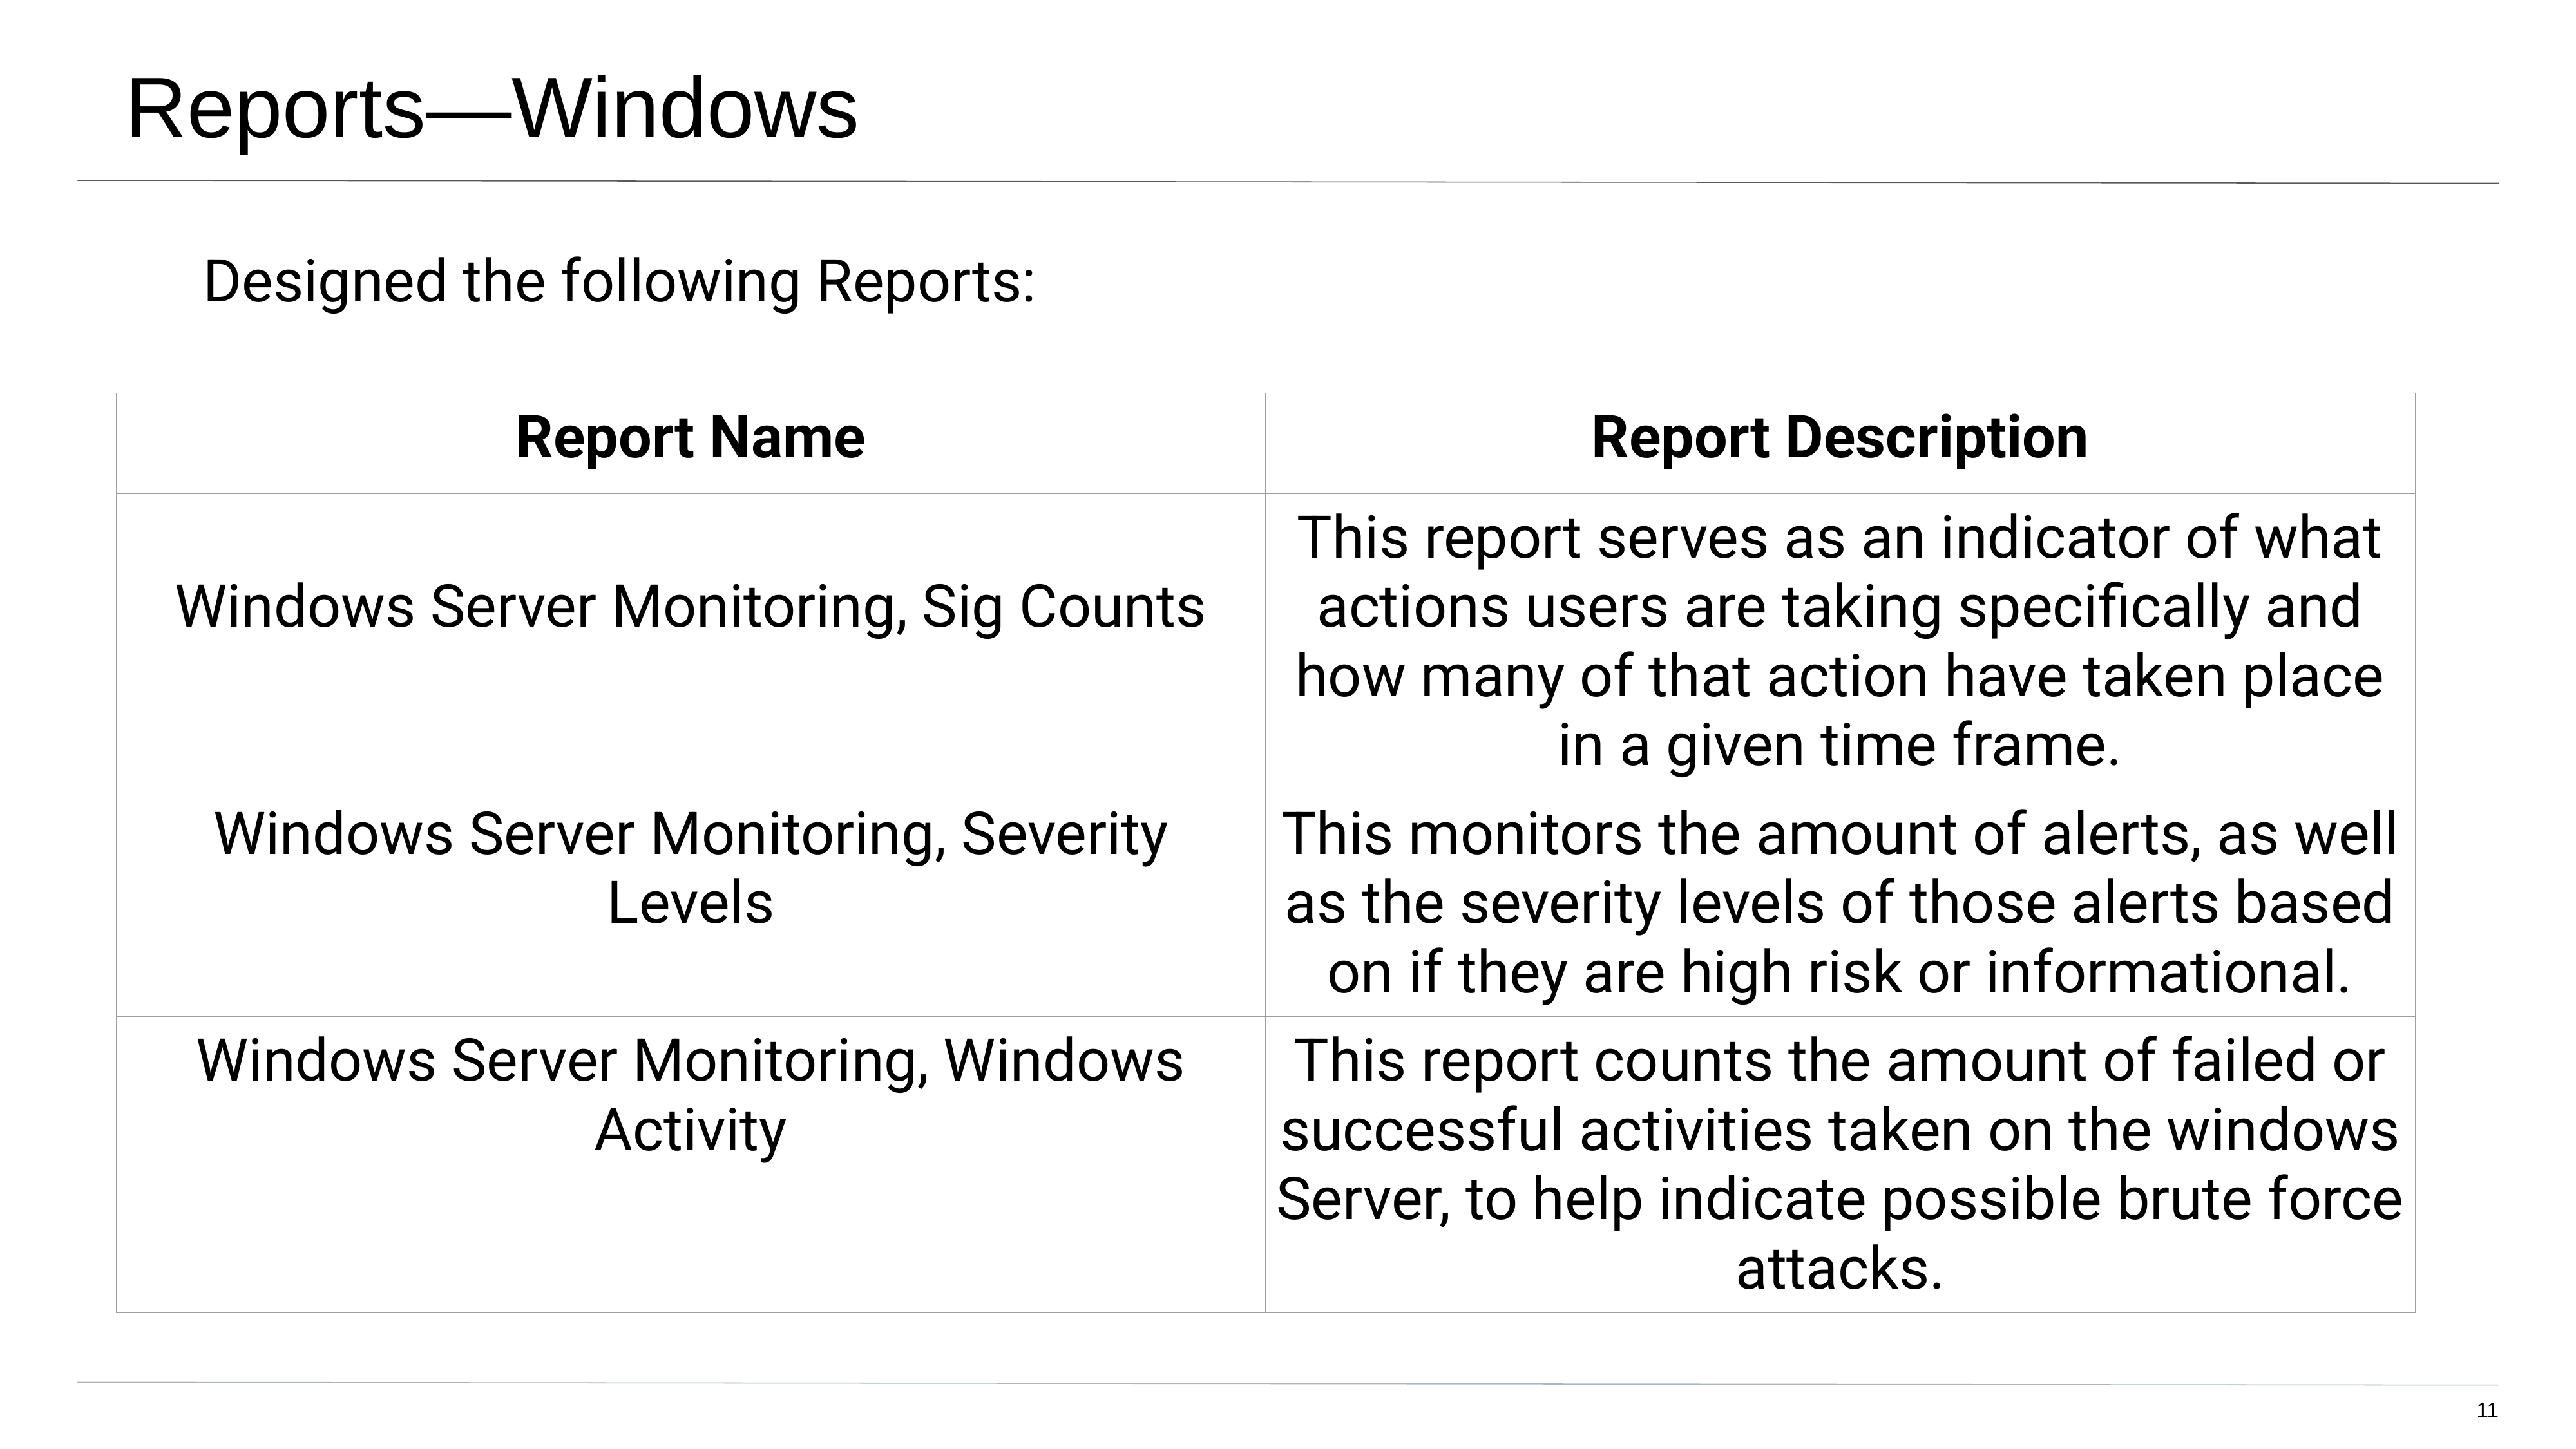

# Reports—Windows
Designed the following Reports:

| Report Name | Report Description |
| --- | --- |
| Windows Server Monitoring, Sig Counts | This report serves as an indicator of what actions users are taking specifically and how many of that action have taken place in a given time frame. |
| Windows Server Monitoring, Severity Levels | This monitors the amount of alerts, as well as the severity levels of those alerts based on if they are high risk or informational. |
| Windows Server Monitoring, Windows Activity | This report counts the amount of failed or successful activities taken on the windows Server, to help indicate possible brute force attacks. |
11